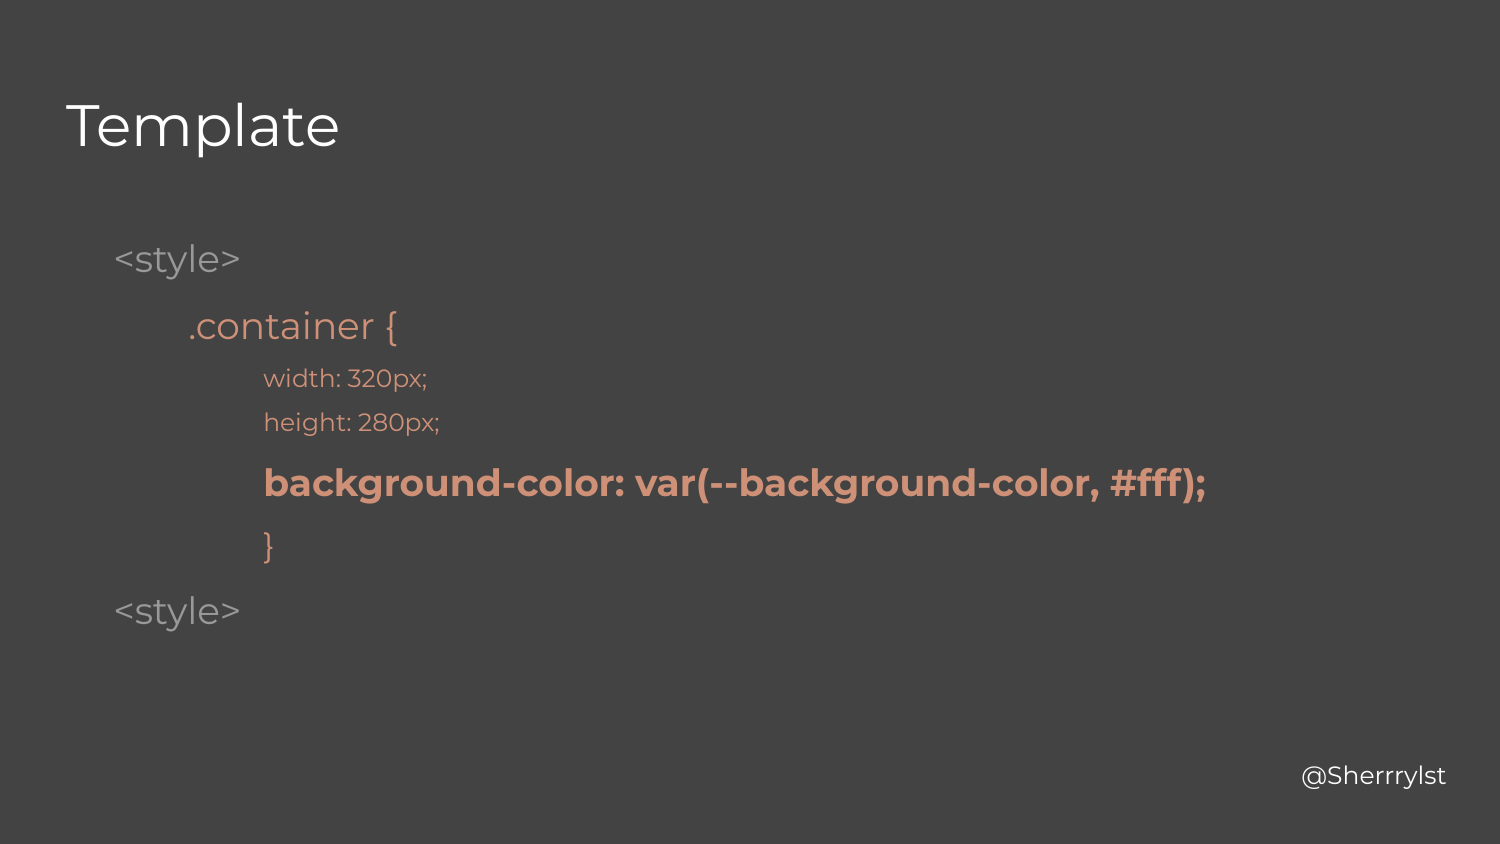

# Template
<style>
.container {
         	width: 320px;
        	height: 280px;
         	background-color: var(--background-color, #fff);
     	}
<style>
@Sherrrylst